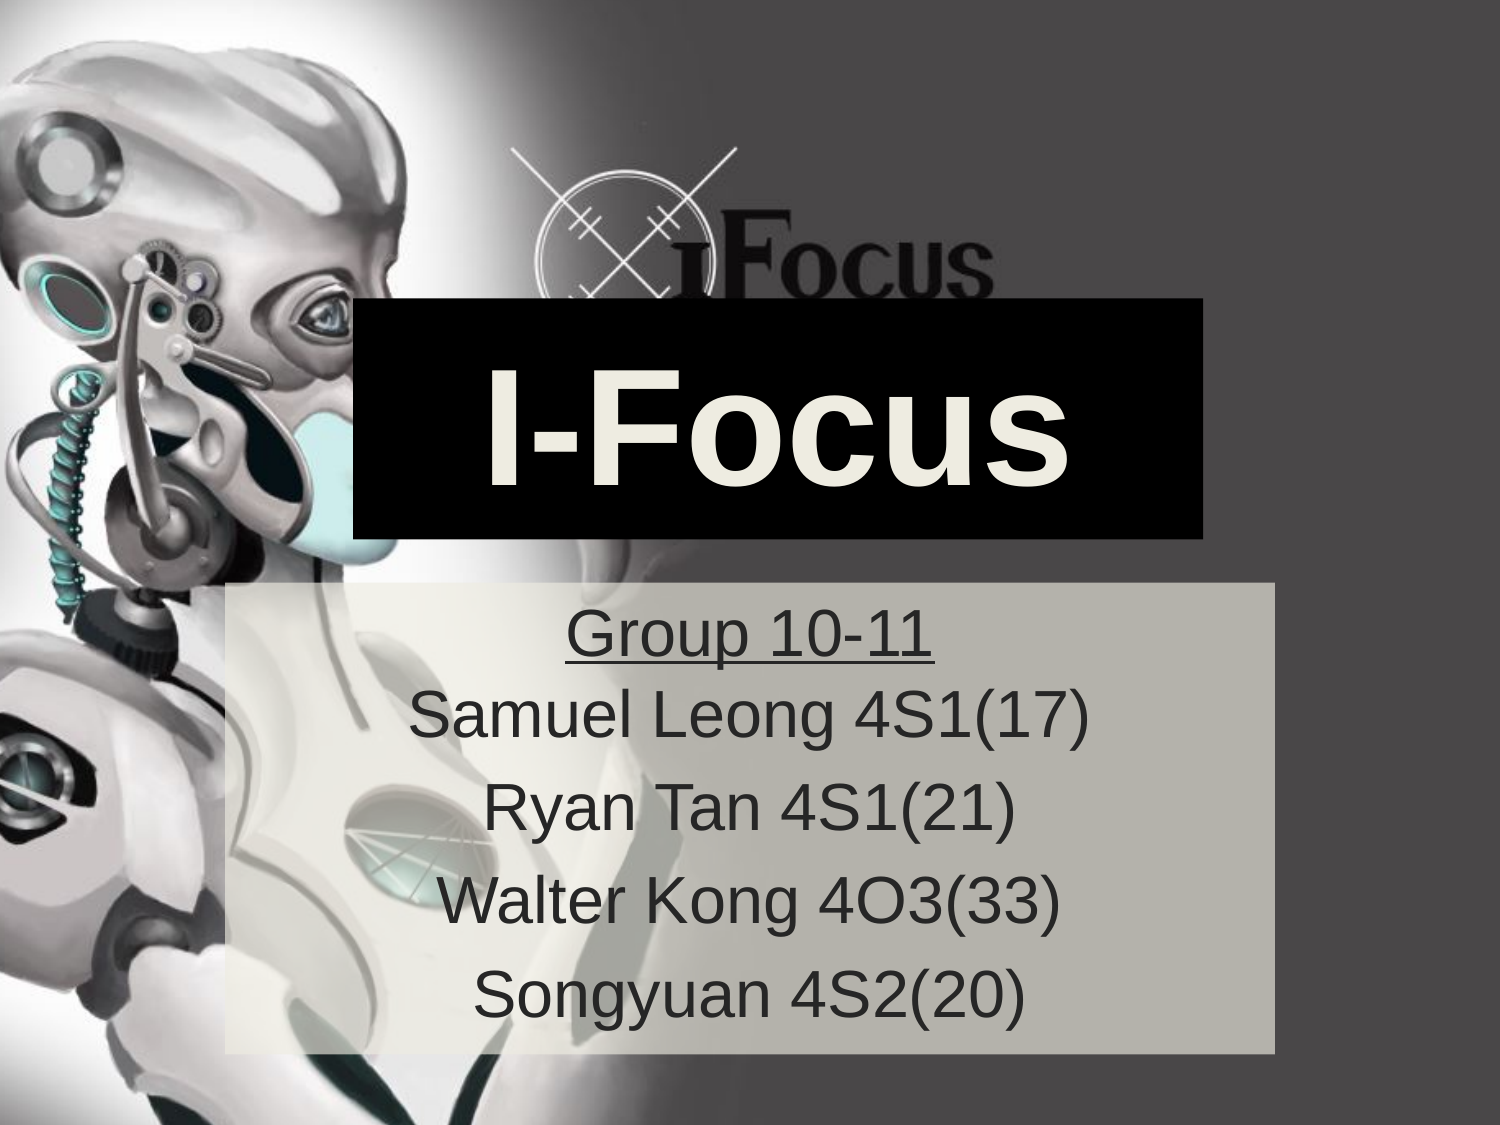

# I-Focus
Group 10-11
Samuel Leong 4S1(17)
Ryan Tan 4S1(21)
Walter Kong 4O3(33)
Songyuan 4S2(20)